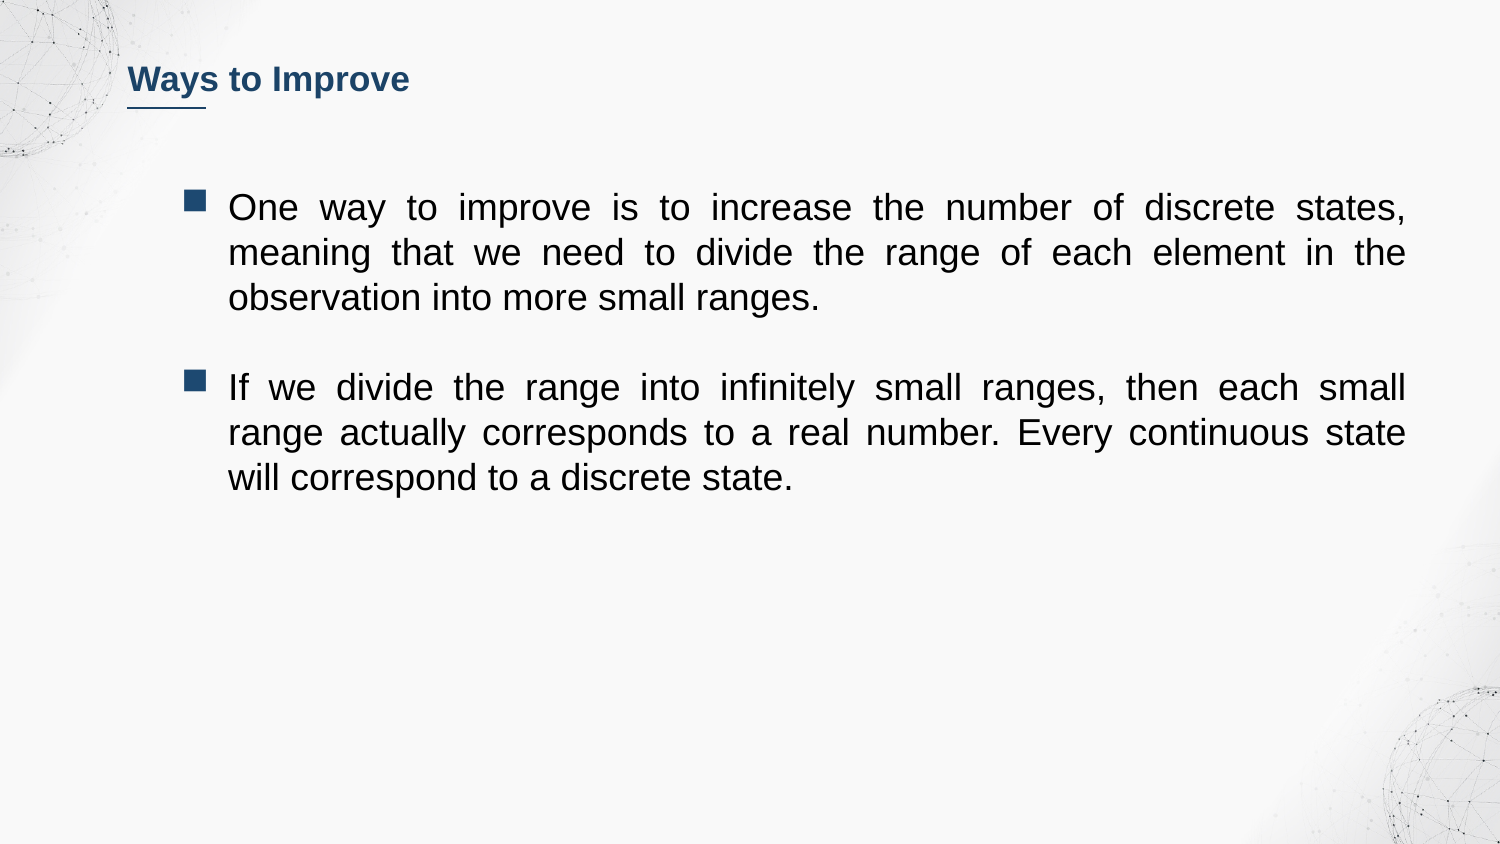

Ways to Improve
One way to improve is to increase the number of discrete states, meaning that we need to divide the range of each element in the observation into more small ranges.

If we divide the range into infinitely small ranges, then each small range actually corresponds to a real number. Every continuous state will correspond to a discrete state.